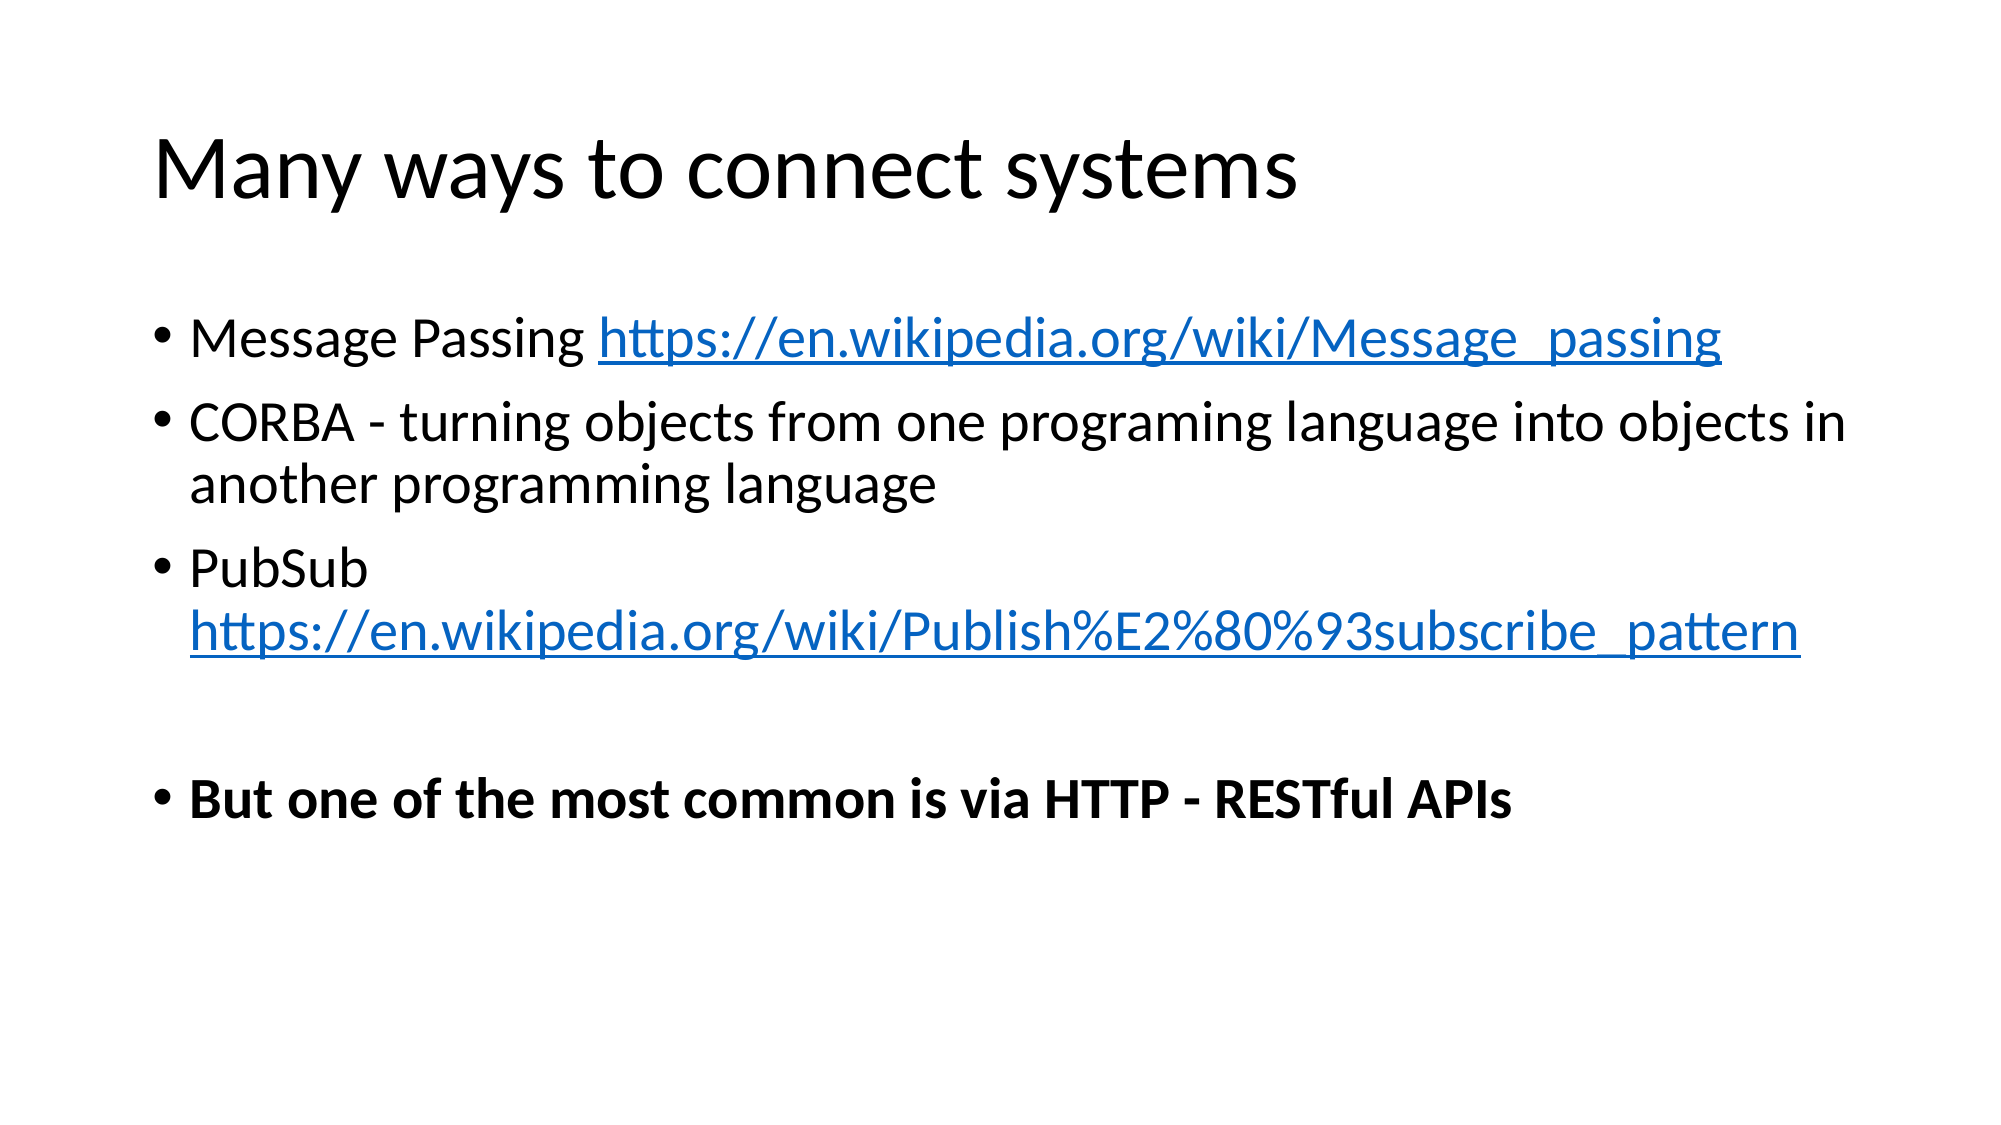

# Many ways to connect systems
Message Passing https://en.wikipedia.org/wiki/Message_passing
CORBA - turning objects from one programing language into objects in another programming language
PubSub https://en.wikipedia.org/wiki/Publish%E2%80%93subscribe_pattern

But one of the most common is via HTTP - RESTful APIs